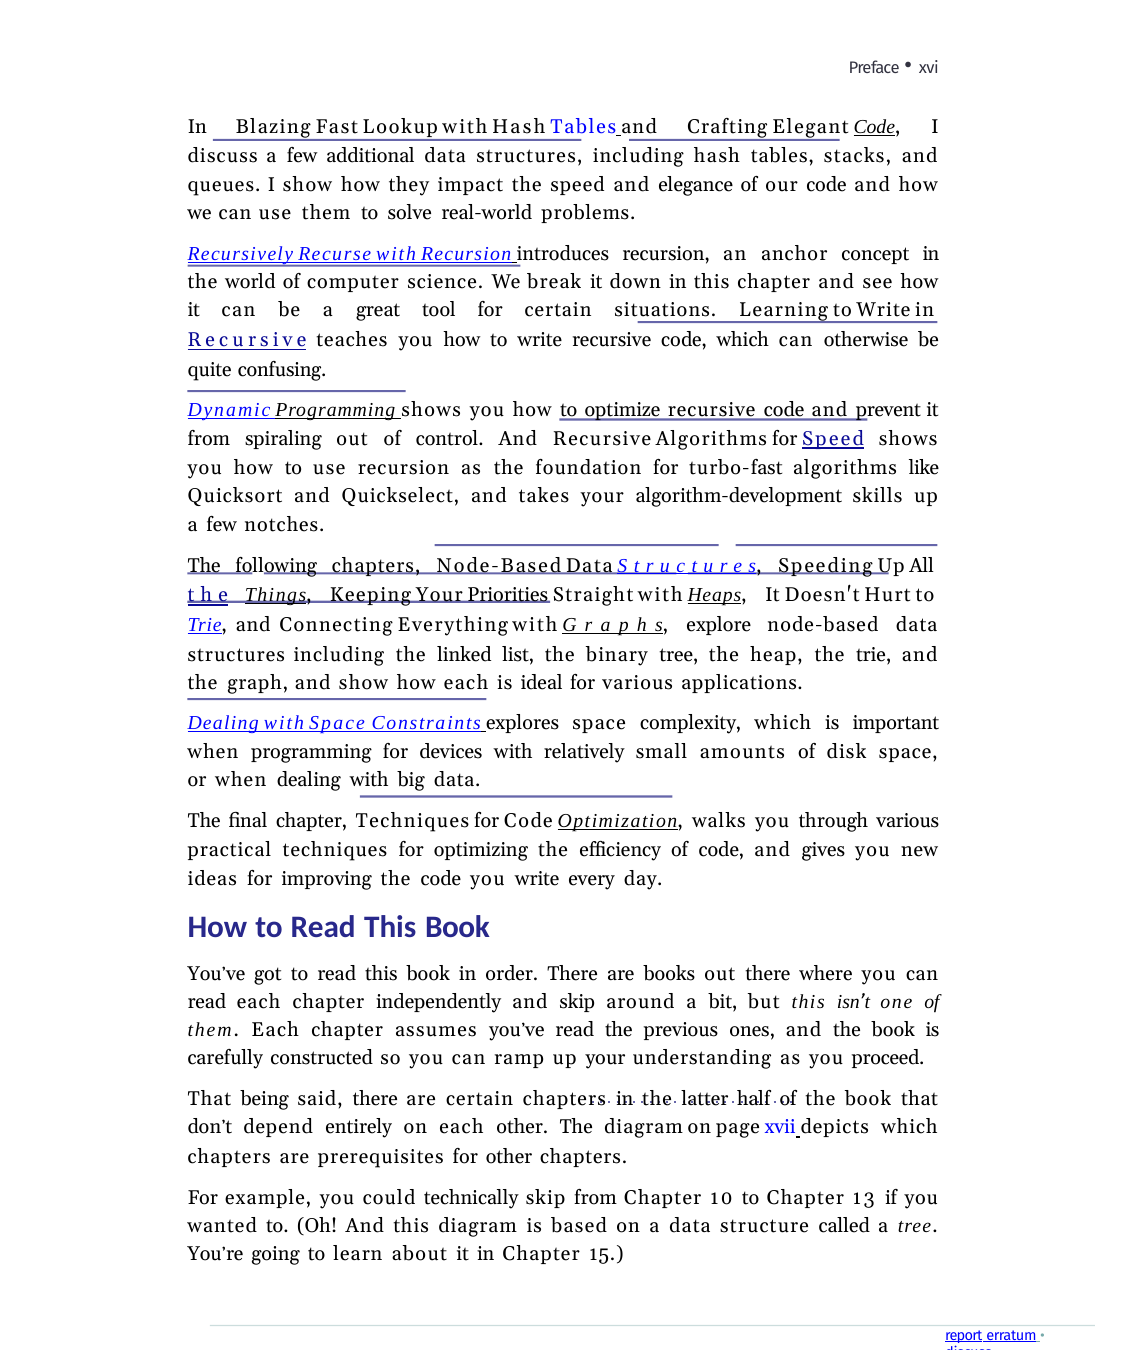

Preface • xvi

In Blazing Fast Lookup with Hash Tables and Crafting Elegant Code, I discuss a few additional data structures, including hash tables, stacks, and queues. I show how they impact the speed and elegance of our code and how we can use them to solve real-world problems.
Recursively Recurse with Recursion introduces recursion, an anchor concept in the world of computer science. We break it down in this chapter and see how it can be a great tool for certain situations. Learning to Write in Recursive teaches you how to write recursive code, which can otherwise be quite confusing.
Dynamic Programming shows you how to optimize recursive code and prevent it from spiraling out of control. And Recursive Algorithms for Speed shows you how to use recursion as the foundation for turbo-fast algorithms like Quicksort and Quickselect, and takes your algorithm-development skills up a few notches.
The following chapters, Node-Based Data Structures, Speeding Up All the Things, Keeping Your Priorities Straight with Heaps, It Doesn't Hurt to Trie, and Connecting Everything with Graphs, explore node-based data structures including the linked list, the binary tree, the heap, the trie, and the graph, and show how each is ideal for various applications.
Dealing with Space Constraints explores space complexity, which is important when programming for devices with relatively small amounts of disk space, or when dealing with big data.
The final chapter, Techniques for Code Optimization, walks you through various practical techniques for optimizing the efficiency of code, and gives you new ideas for improving the code you write every day.
How to Read This Book
You’ve got to read this book in order. There are books out there where you can read each chapter independently and skip around a bit, but this isn’t one of them. Each chapter assumes you’ve read the previous ones, and the book is carefully constructed so you can ramp up your understanding as you proceed.
That being said, there are certain chapters in the latter half of the book that don’t depend entirely on each other. The diagram on page xvii depicts which chapters are prerequisites for other chapters.
For example, you could technically skip from Chapter 10 to Chapter 13 if you wanted to. (Oh! And this diagram is based on a data structure called a tree. You’re going to learn about it in Chapter 15.)

report erratum • discuss